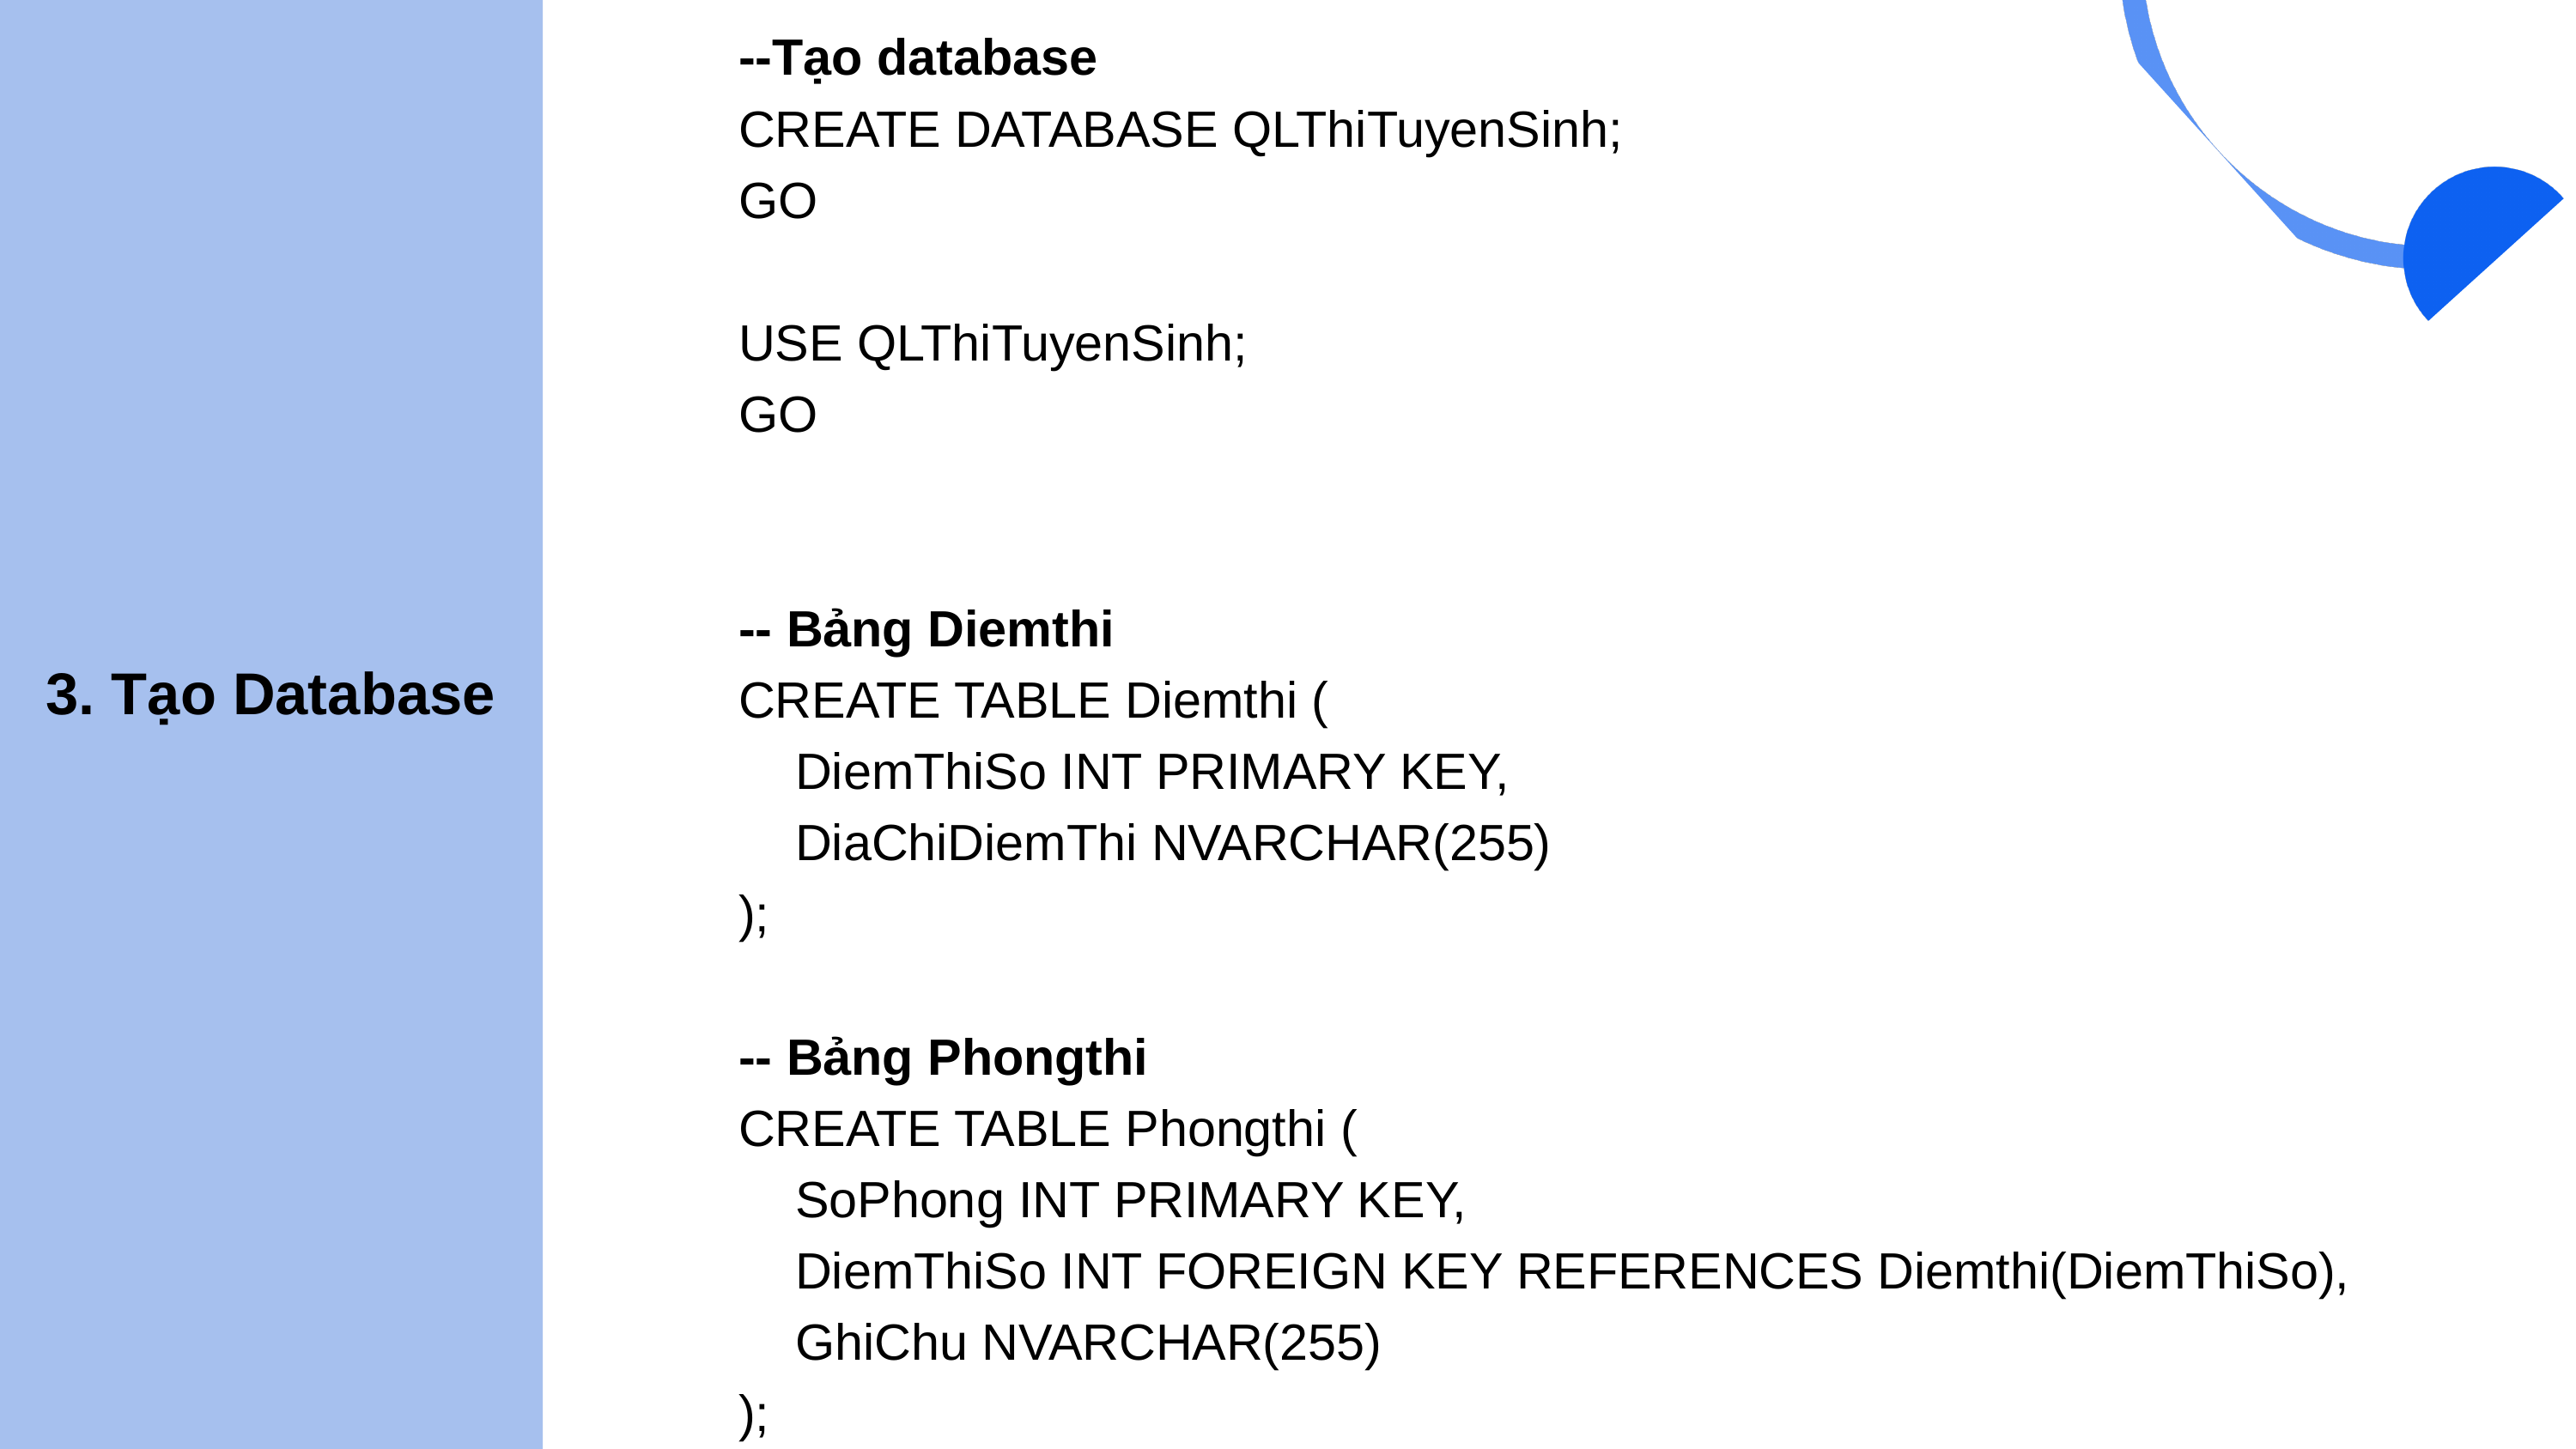

--Tạo database
CREATE DATABASE QLThiTuyenSinh;
GO

USE QLThiTuyenSinh;
GO

-- Bảng Diemthi
CREATE TABLE Diemthi (
    DiemThiSo INT PRIMARY KEY,
    DiaChiDiemThi NVARCHAR(255)
);

-- Bảng Phongthi
CREATE TABLE Phongthi (
    SoPhong INT PRIMARY KEY,
    DiemThiSo INT FOREIGN KEY REFERENCES Diemthi(DiemThiSo),
    GhiChu NVARCHAR(255)
);
3. Tạo Database